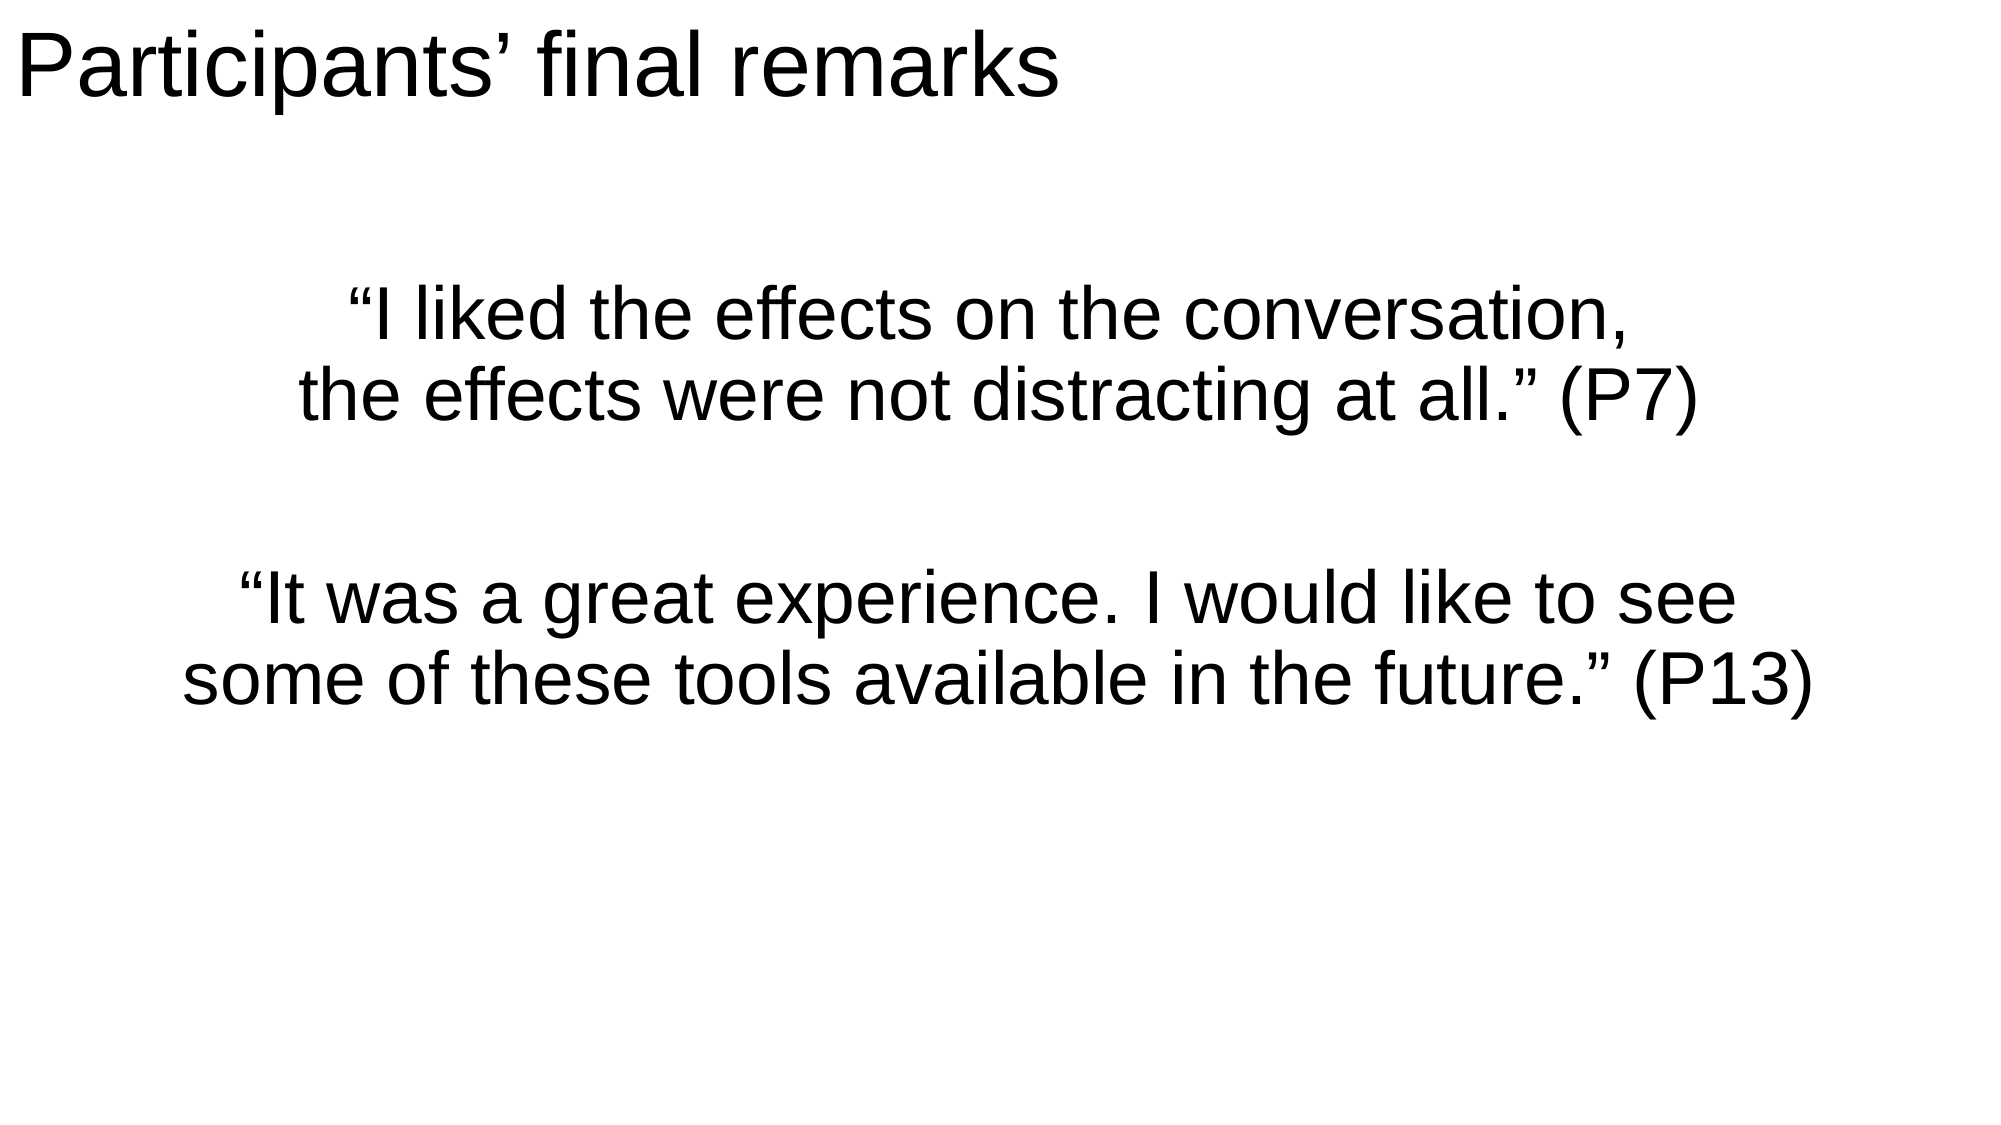

# Participants’ final remarks

“I liked the effects on the conversation,
the effects were not distracting at all.” (P7)

“It was a great experience. I would like to see
some of these tools available in the future.” (P13)